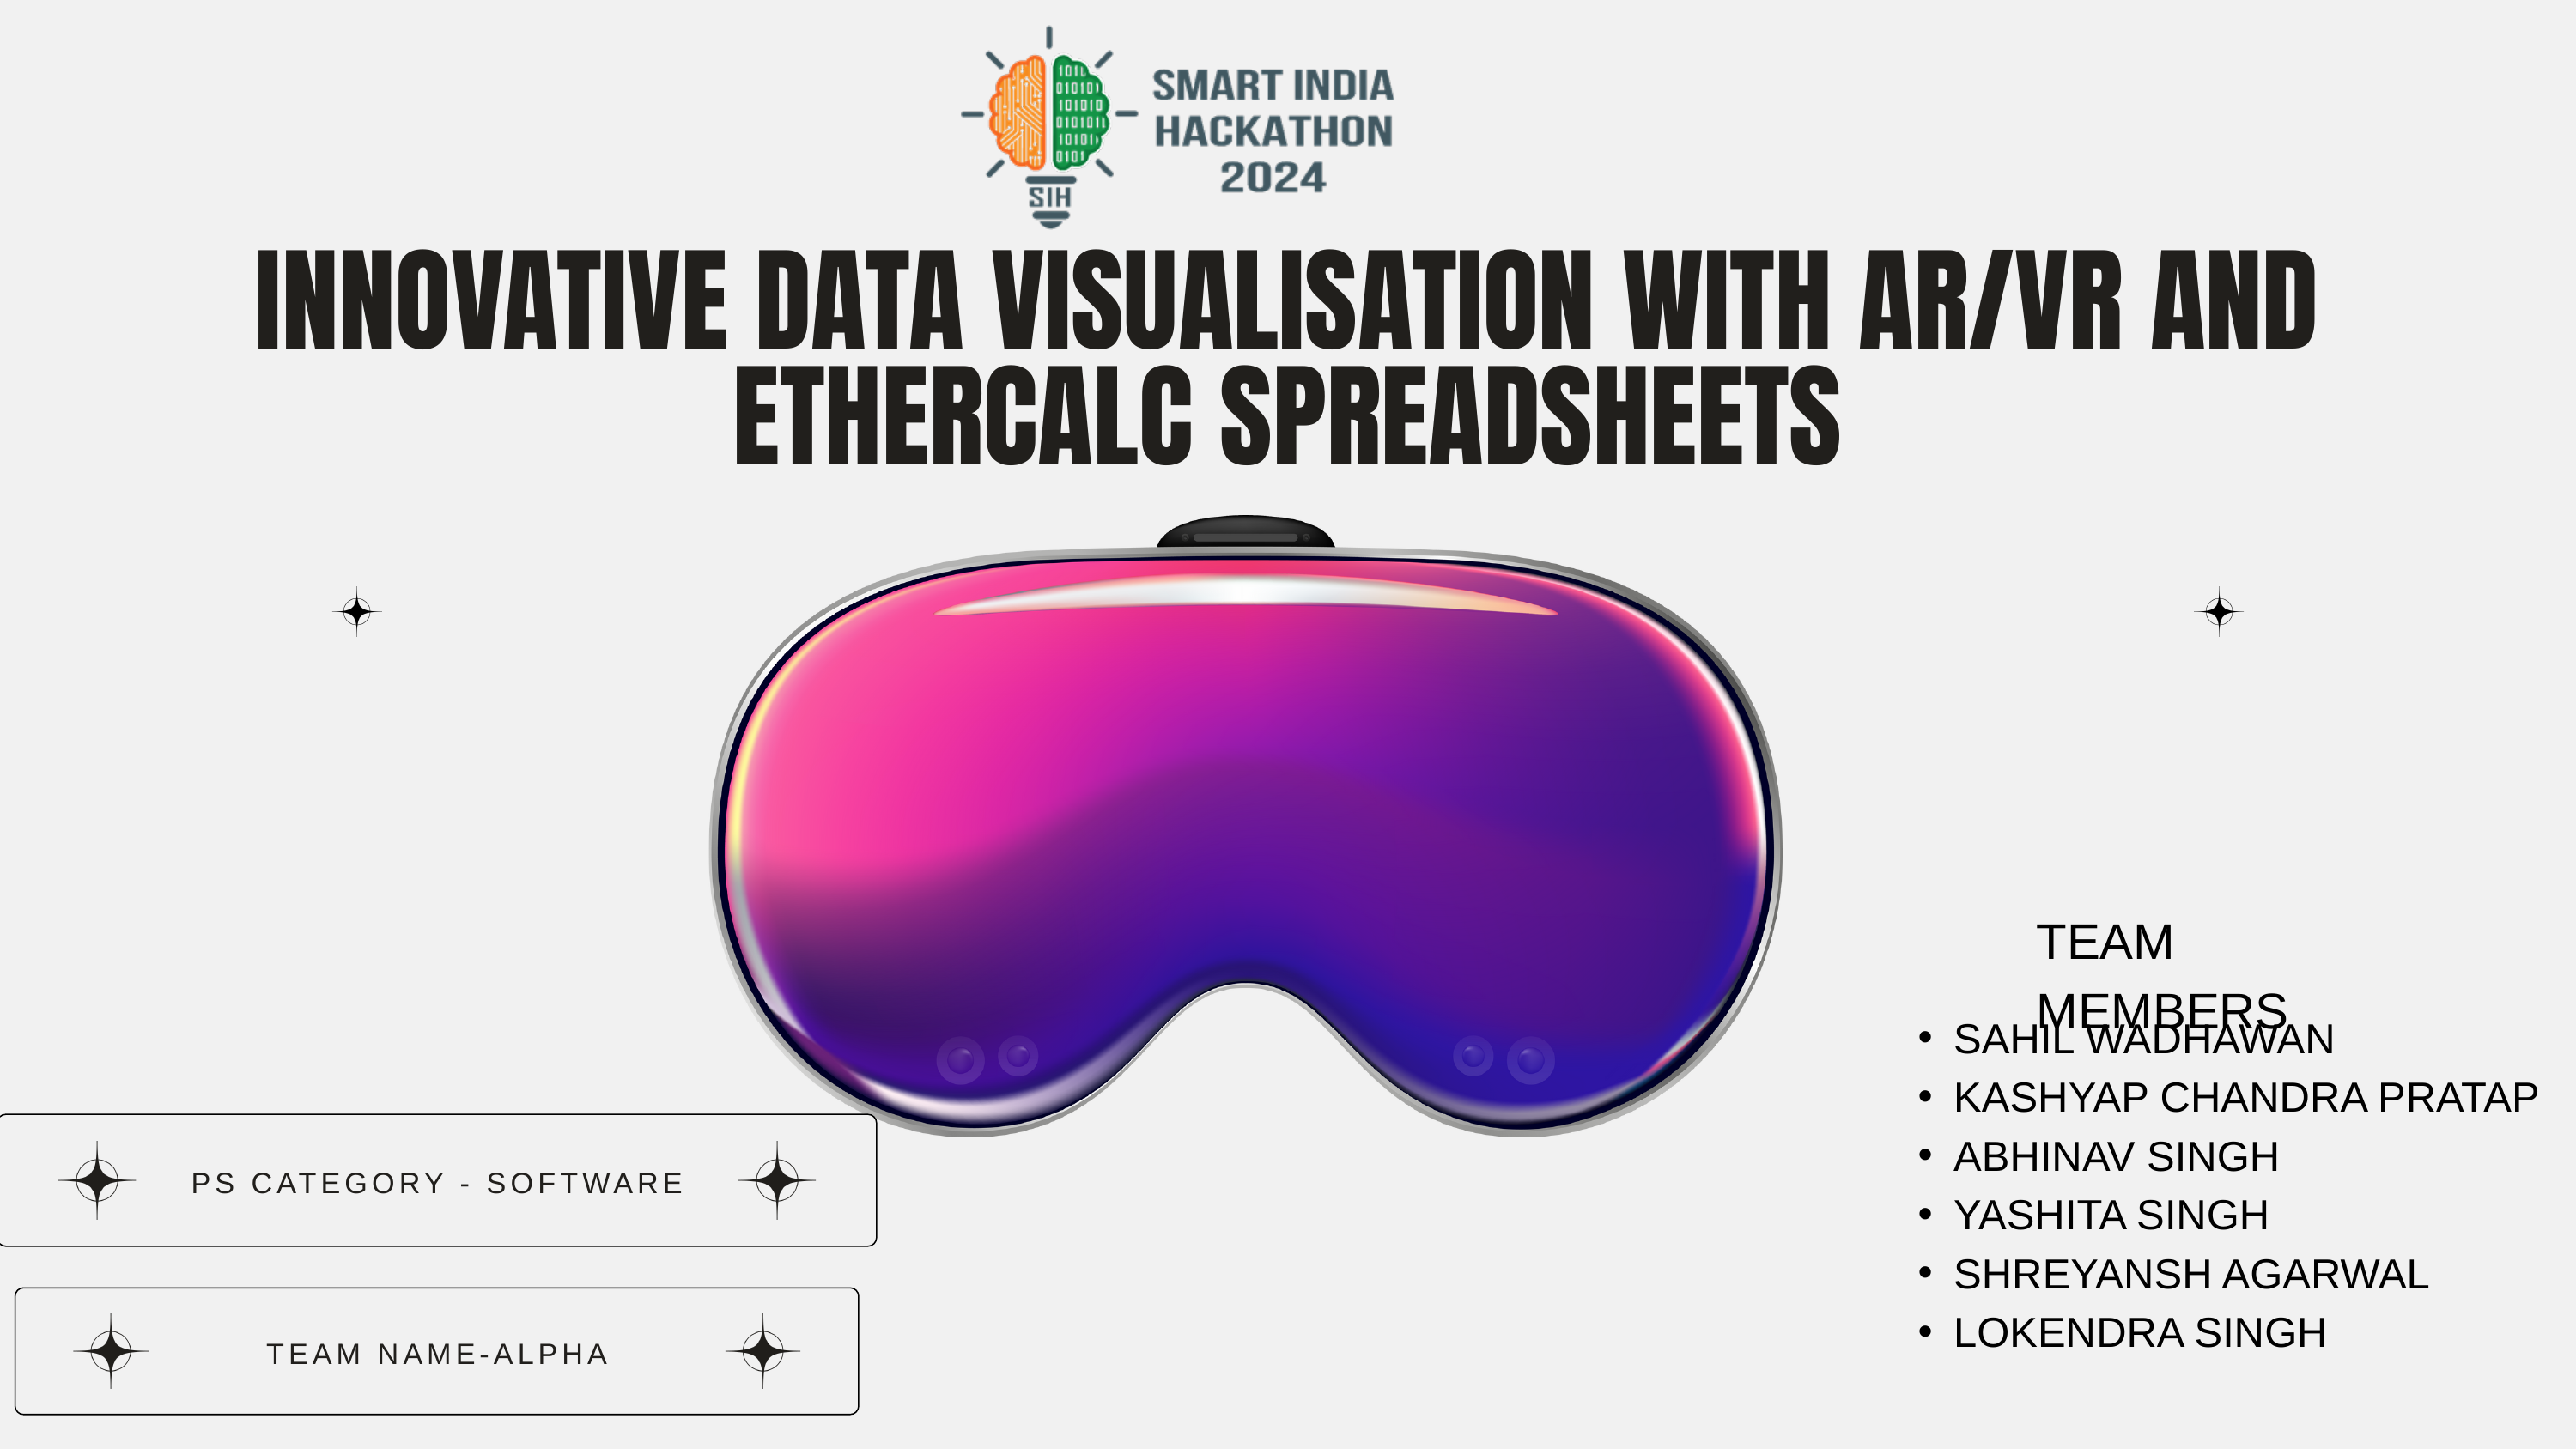

INNOVATIVE DATA VISUALISATION WITH AR/VR AND ETHERCALC SPREADSHEETS

TEAM MEMBERS
SAHIL WADHAWAN
KASHYAP CHANDRA PRATAP
ABHINAV SINGH
YASHITA SINGH
SHREYANSH AGARWAL
LOKENDRA SINGH

PS CATEGORY - SOFTWARE

TEAM NAME-ALPHA